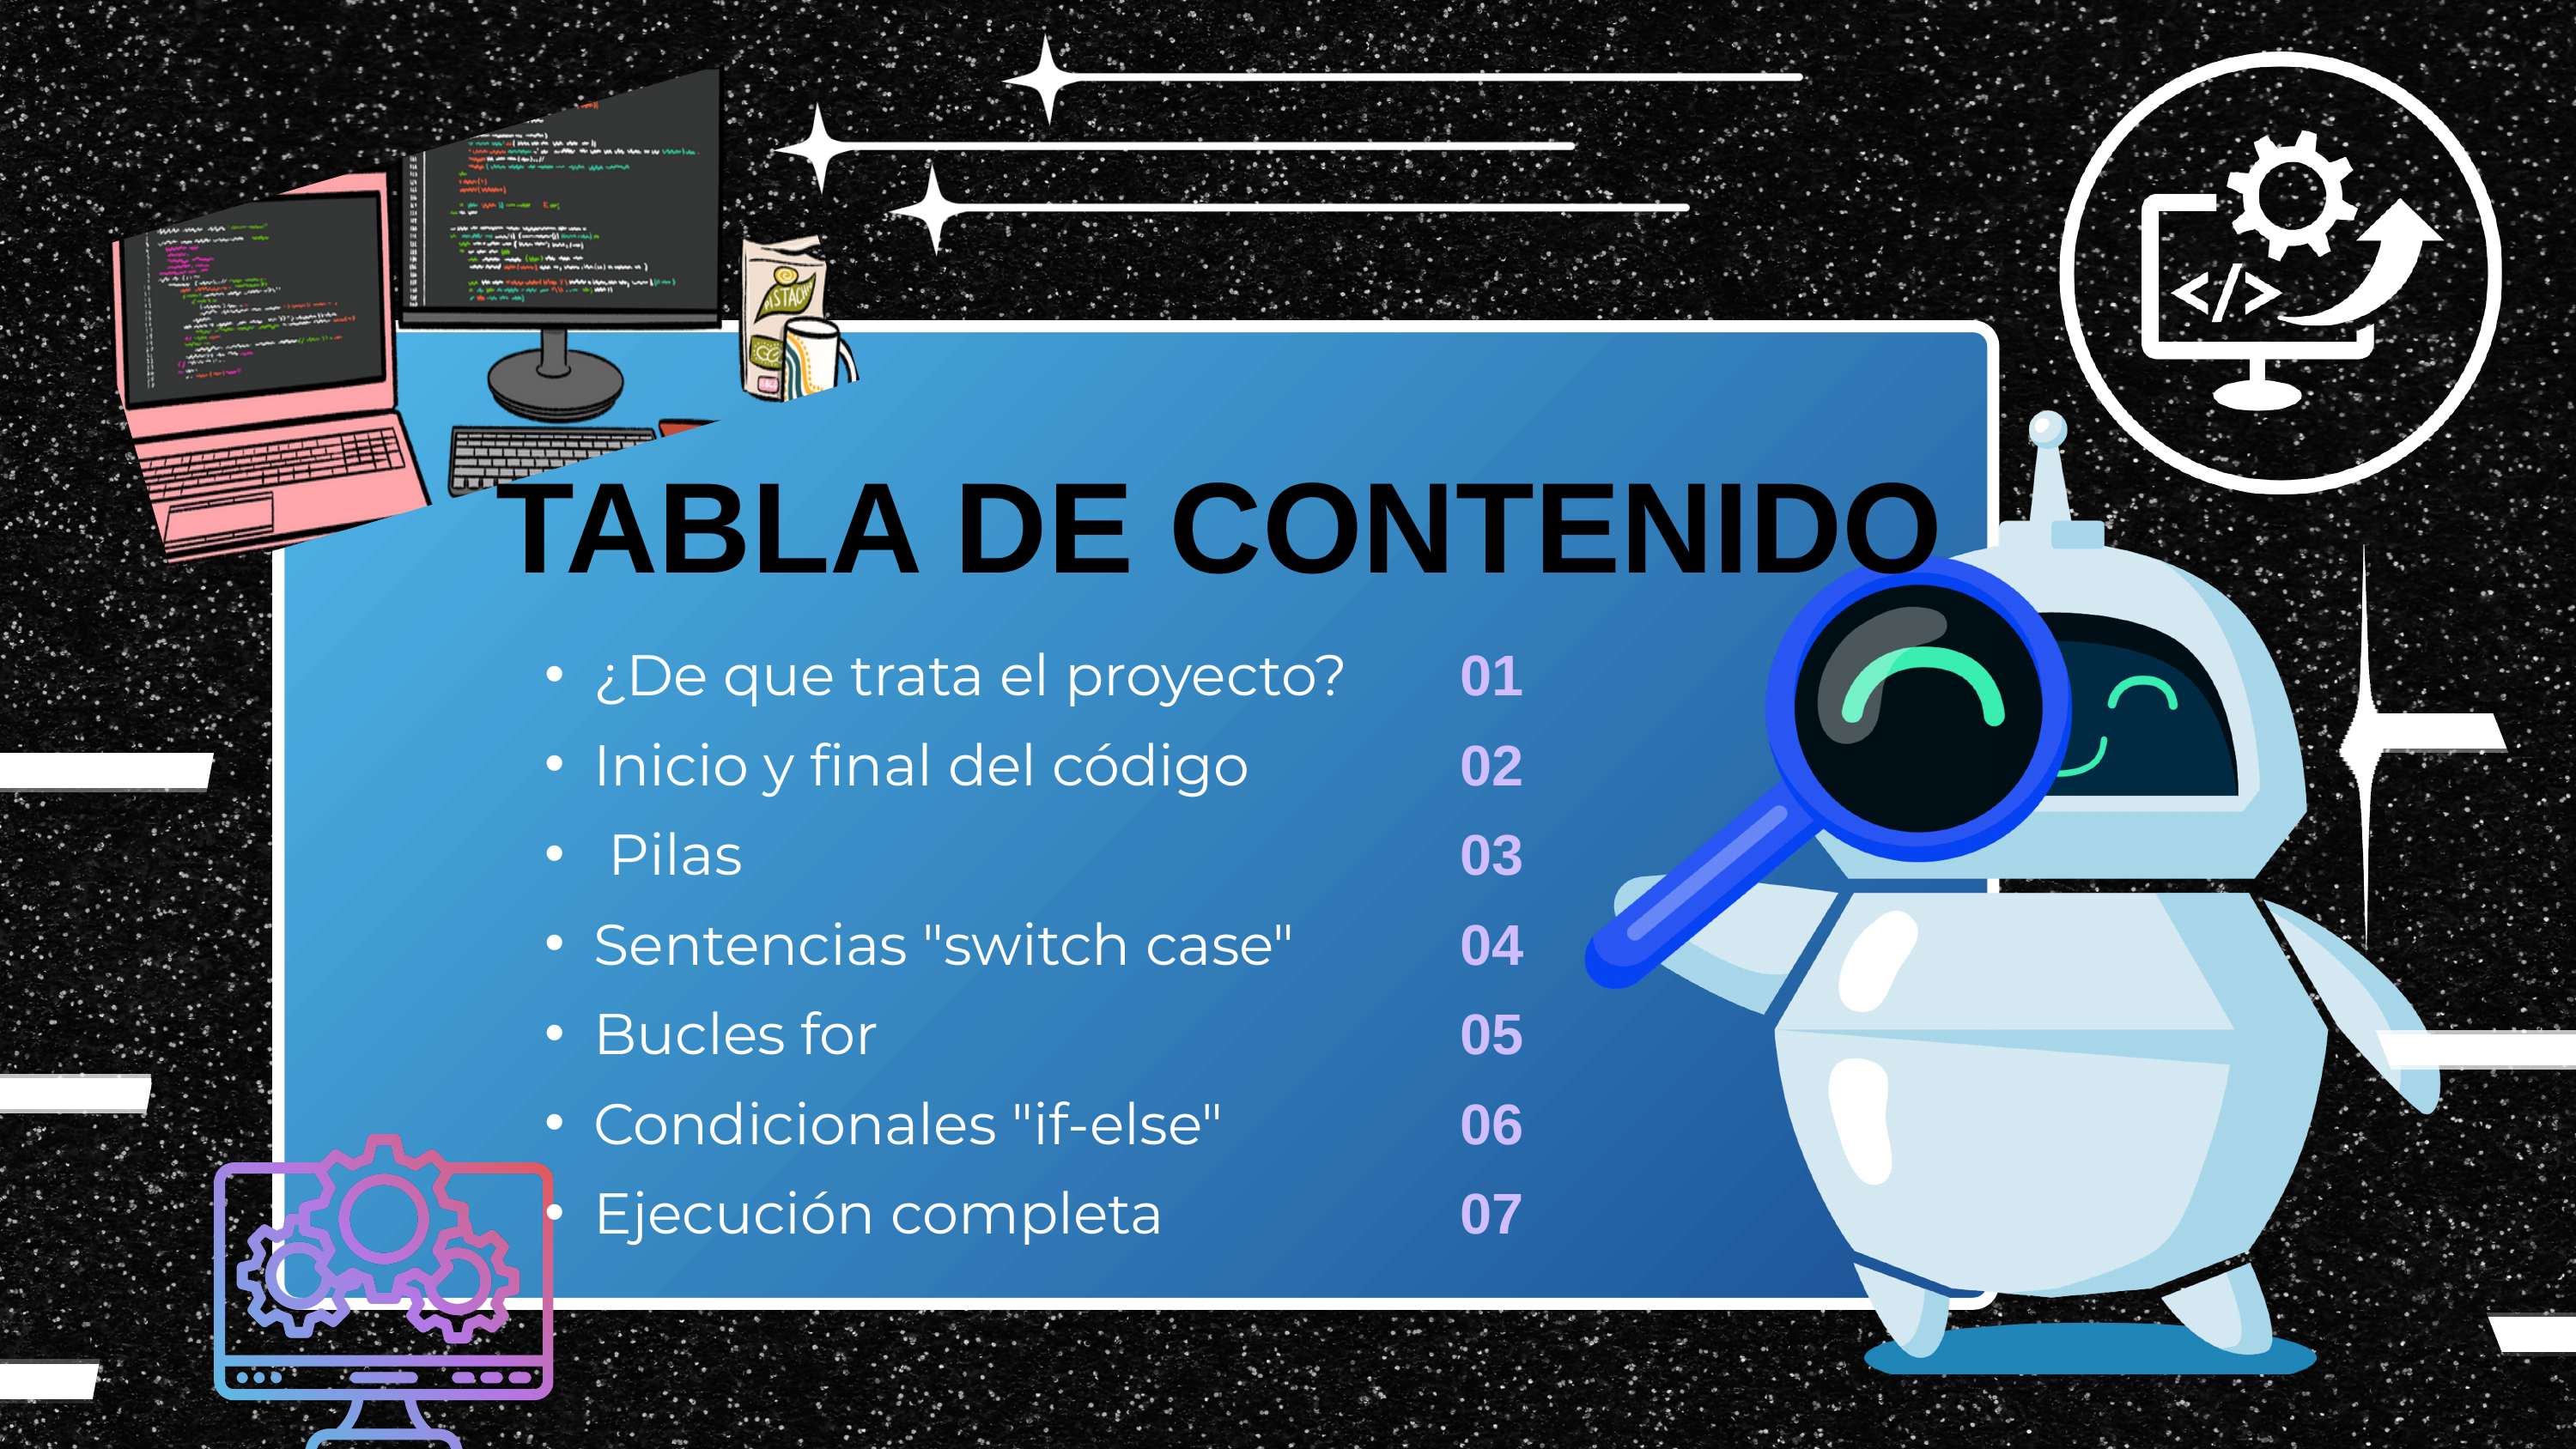

TABLA DE CONTENIDO
¿De que trata el proyecto?
Inicio y final del código
 Pilas
Sentencias "switch case"
Bucles for
Condicionales "if-else"
Ejecución completa
01
02
03
04
05
06
07